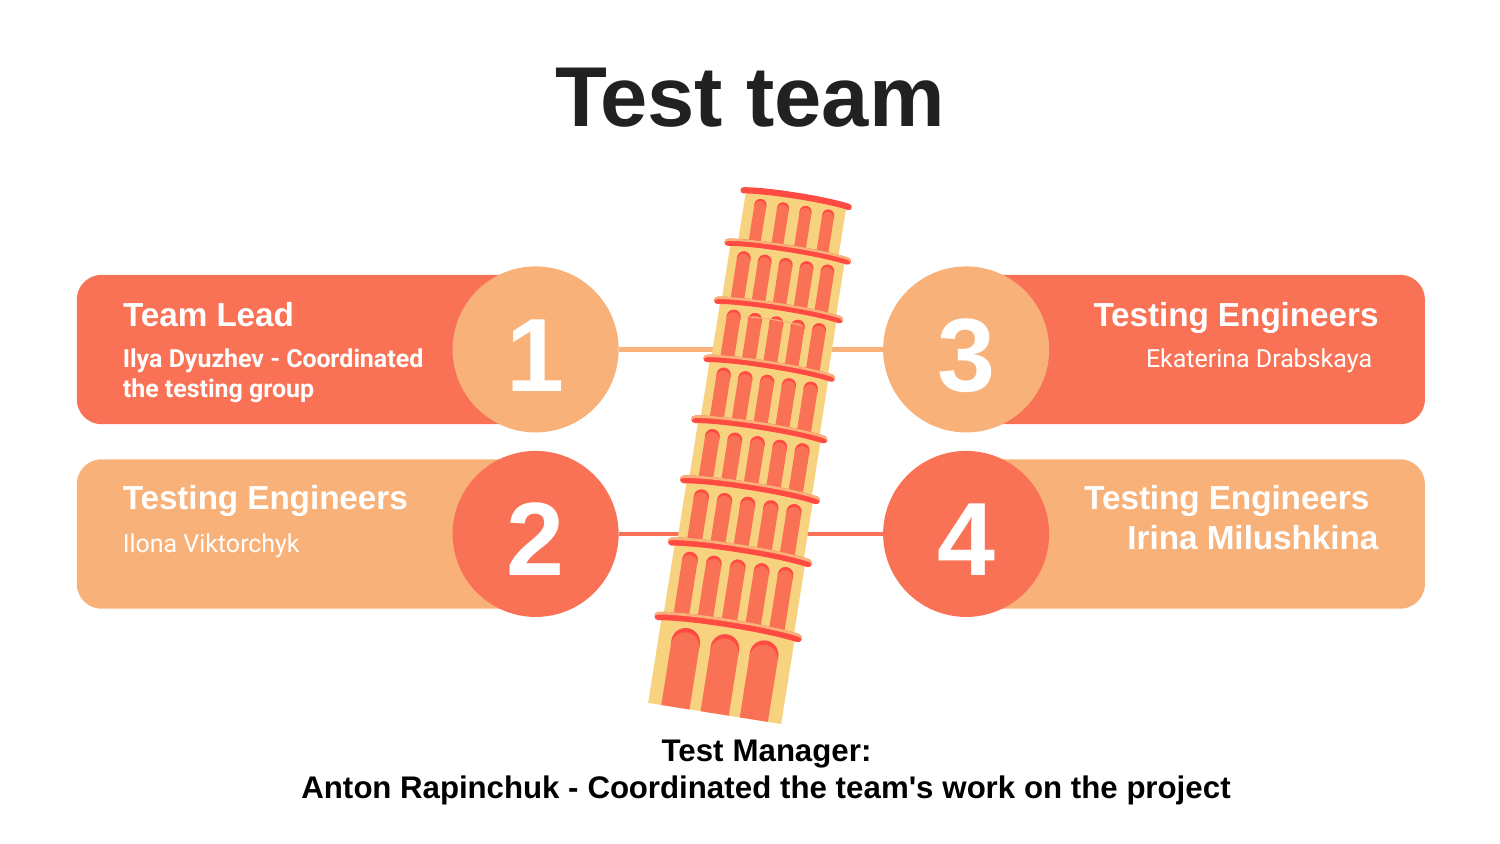

# Test team

Testing Engineers

Team Lead
1
3
Ilya Dyuzhev - Coordinated the testing group
Ekaterina Drabskaya

Testing Engineers
Testing Engineers
Irina Milushkina
2
4
Ilona Viktorchyk

Test Manager:
Anton Rapinchuk - Coordinated the team's work on the project